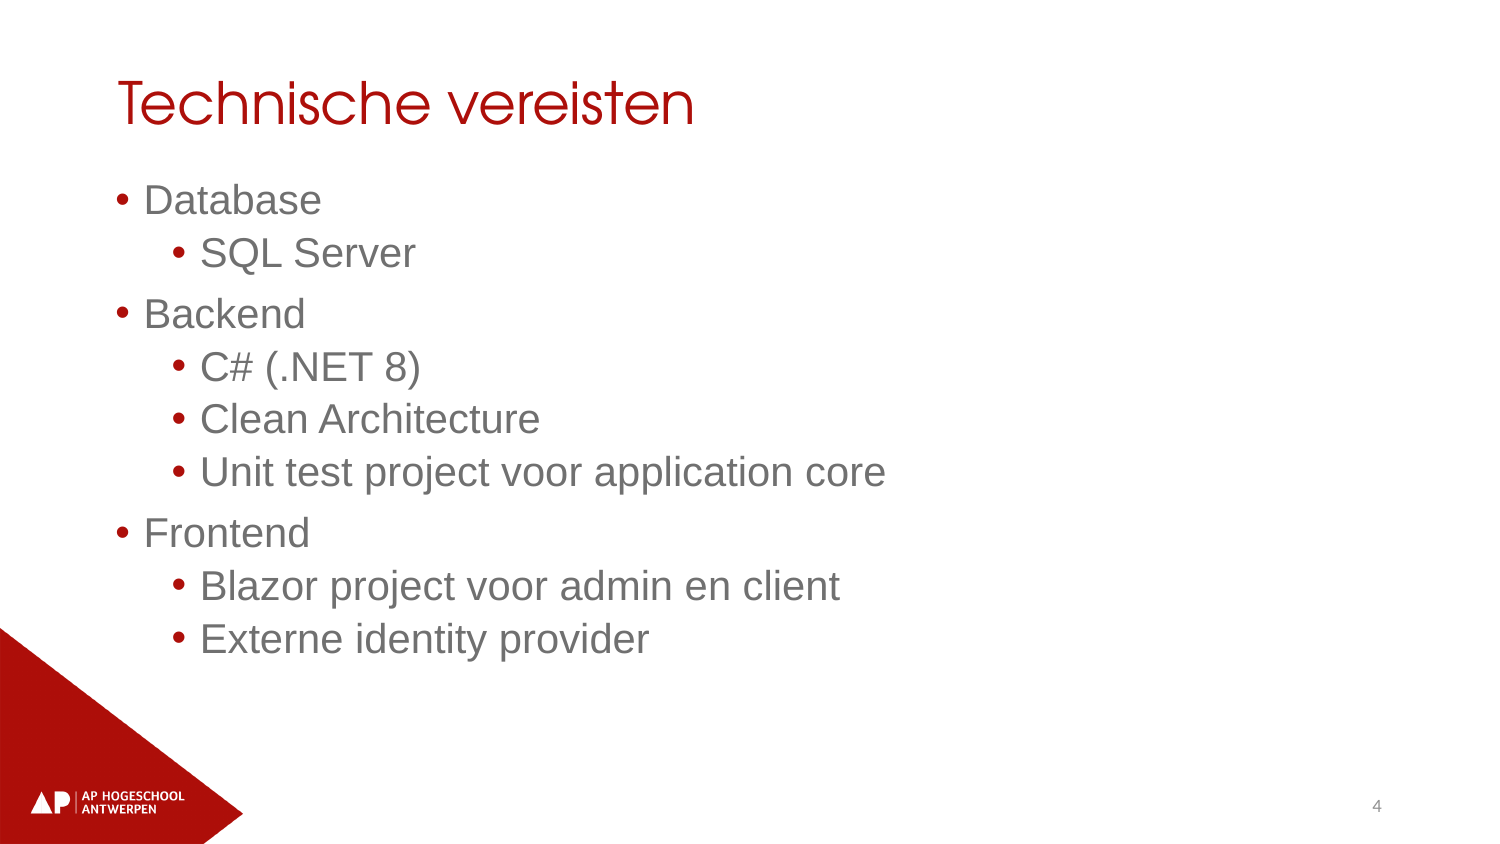

# Technische vereisten
Database
SQL Server
Backend
C# (.NET 8)
Clean Architecture
Unit test project voor application core
Frontend
Blazor project voor admin en client
Externe identity provider

4